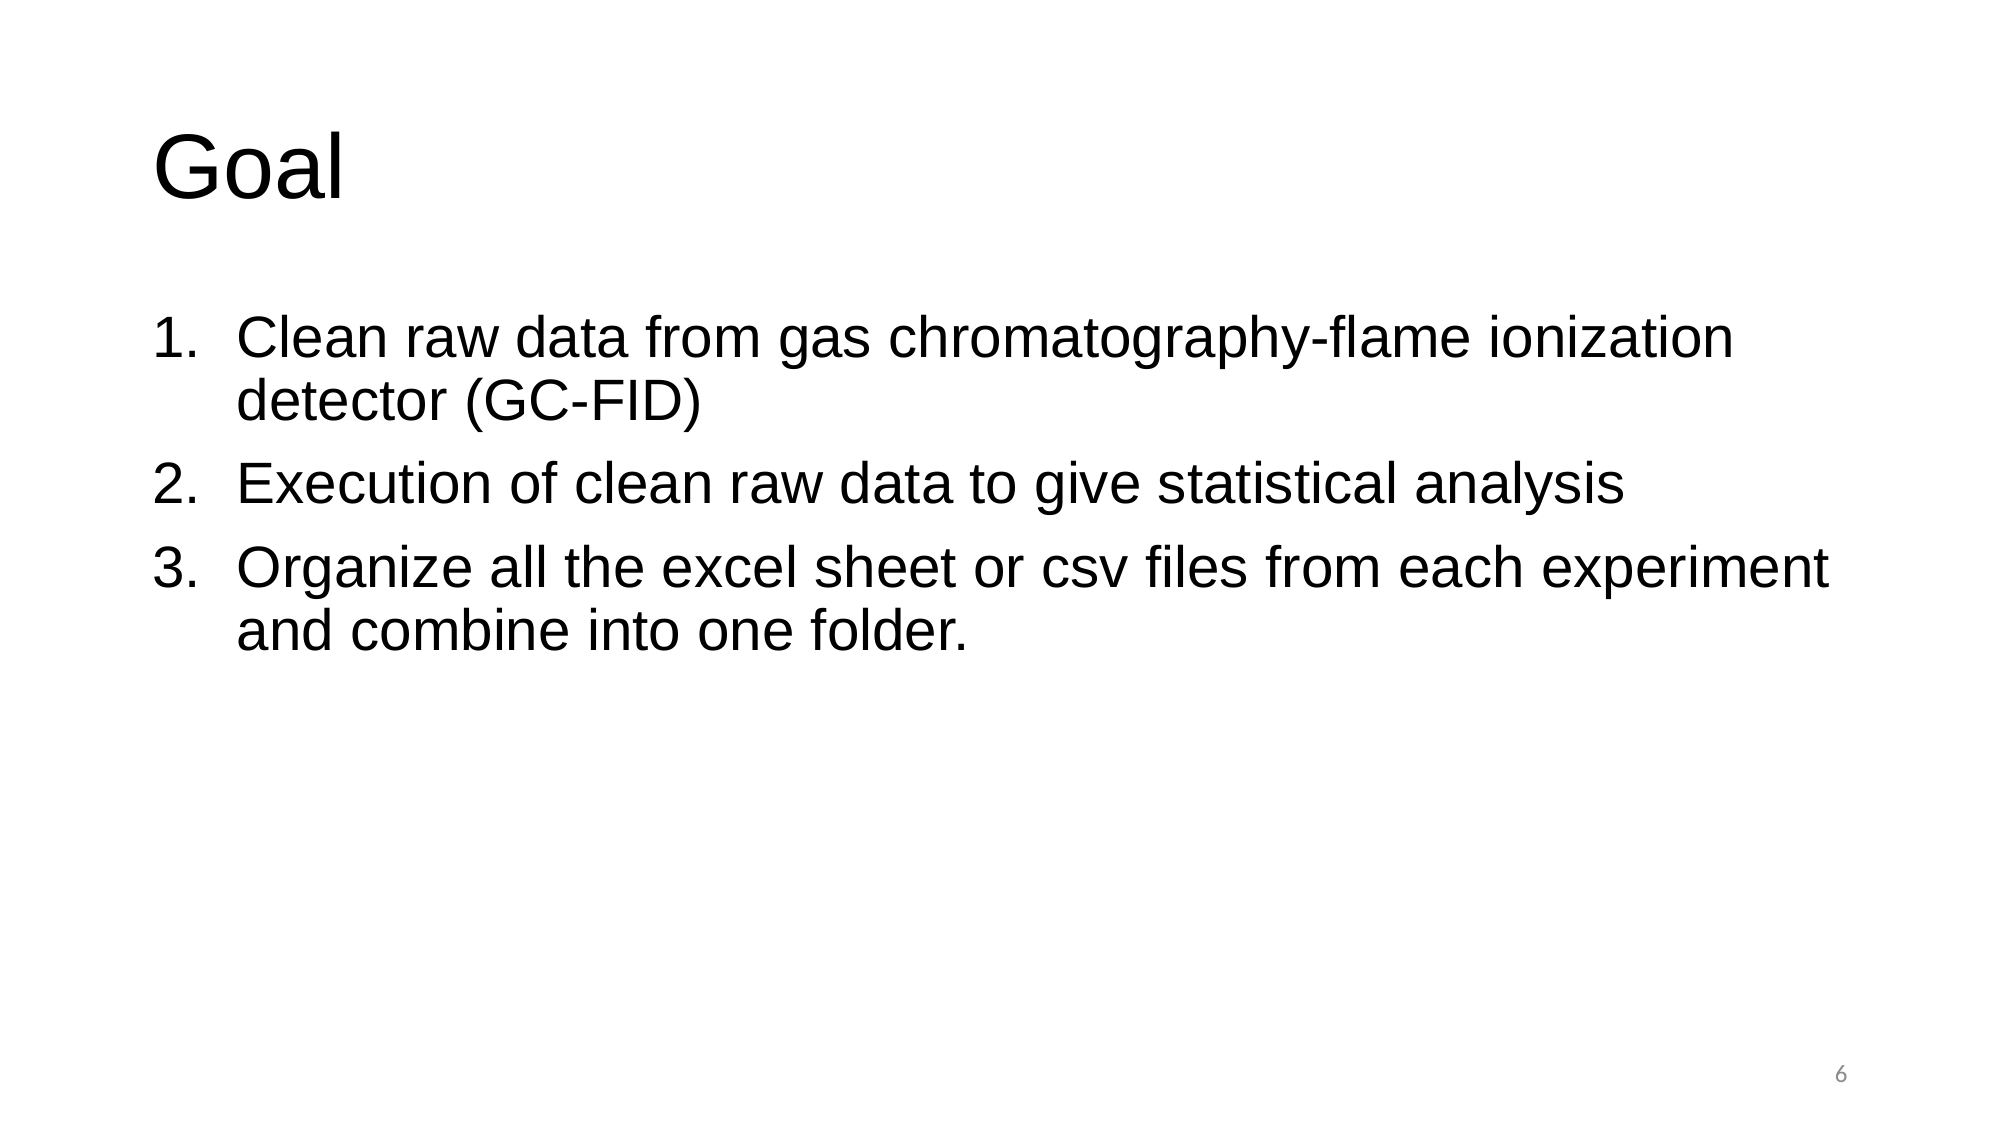

# Goal
Clean raw data from gas chromatography-flame ionization detector (GC-FID)
Execution of clean raw data to give statistical analysis
Organize all the excel sheet or csv files from each experiment and combine into one folder.

6